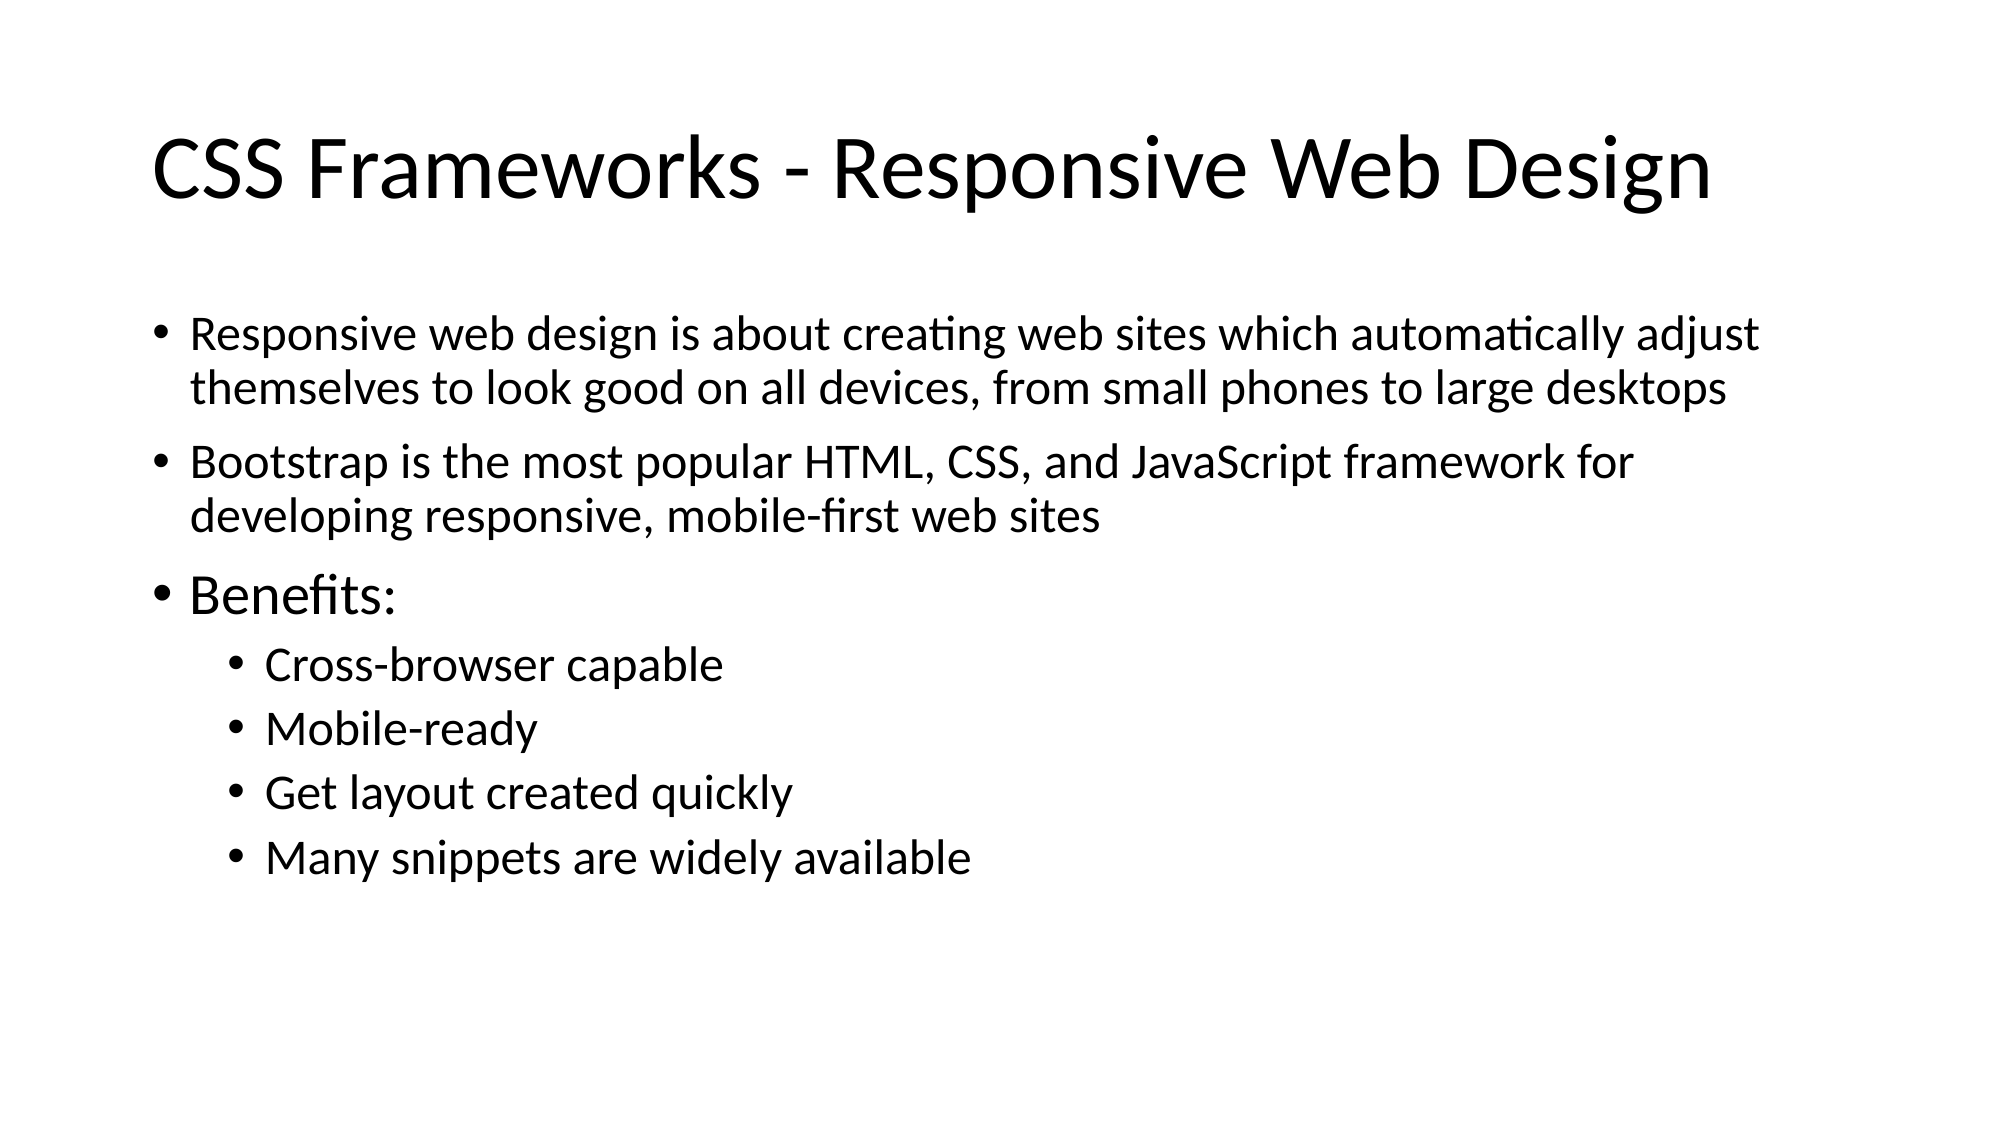

# CSS Frameworks - Responsive Web Design
Responsive web design is about creating web sites which automatically adjust themselves to look good on all devices, from small phones to large desktops
Bootstrap is the most popular HTML, CSS, and JavaScript framework for developing responsive, mobile-first web sites
Benefits:
Cross-browser capable
Mobile-ready
Get layout created quickly
Many snippets are widely available